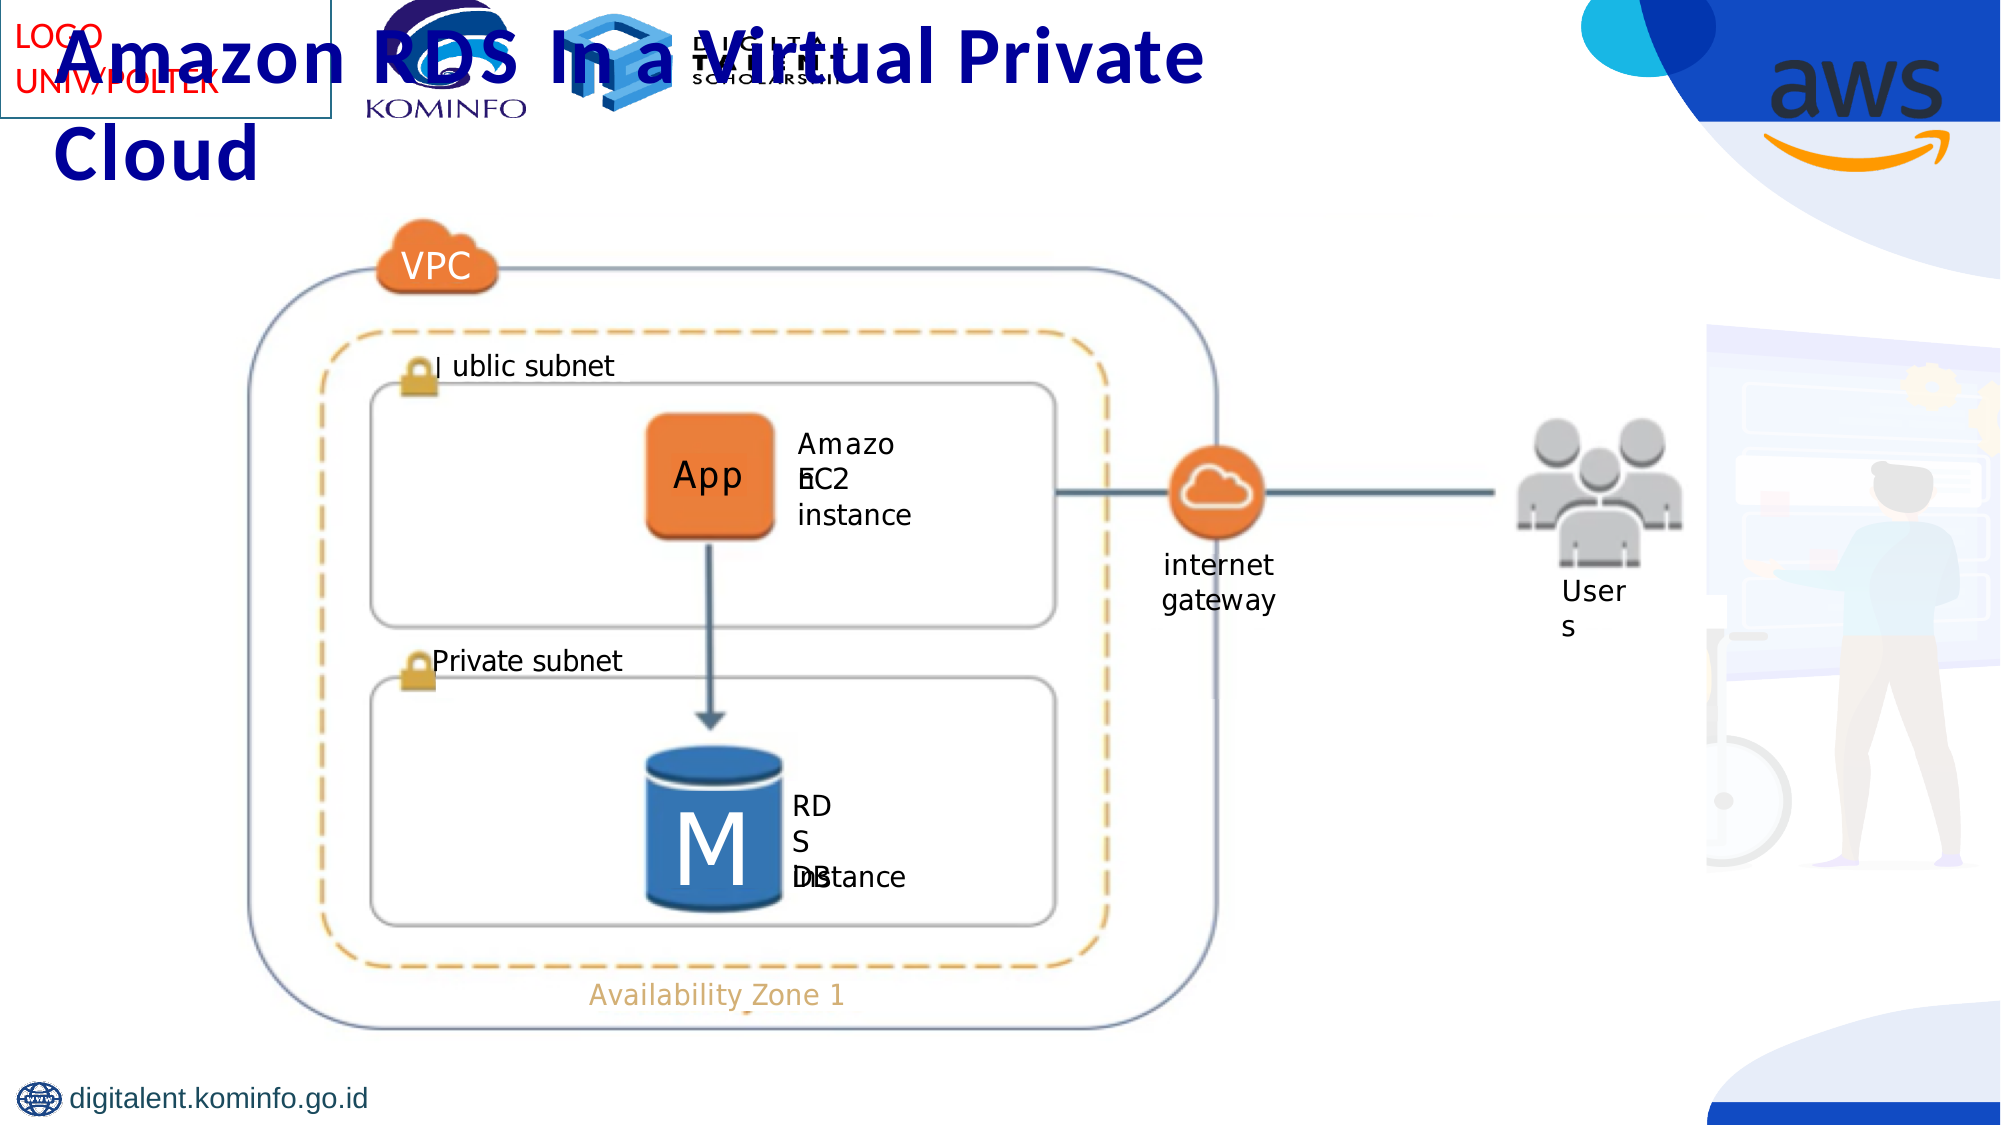

# Amazon RDS In a Virtual Private Cloud

VPC

P
ublic subnet
Amazon

App
EC2
instance
internet

Users
gateway

P

rivate subnet

RDS  DB
M

instance
Availability Zone 1